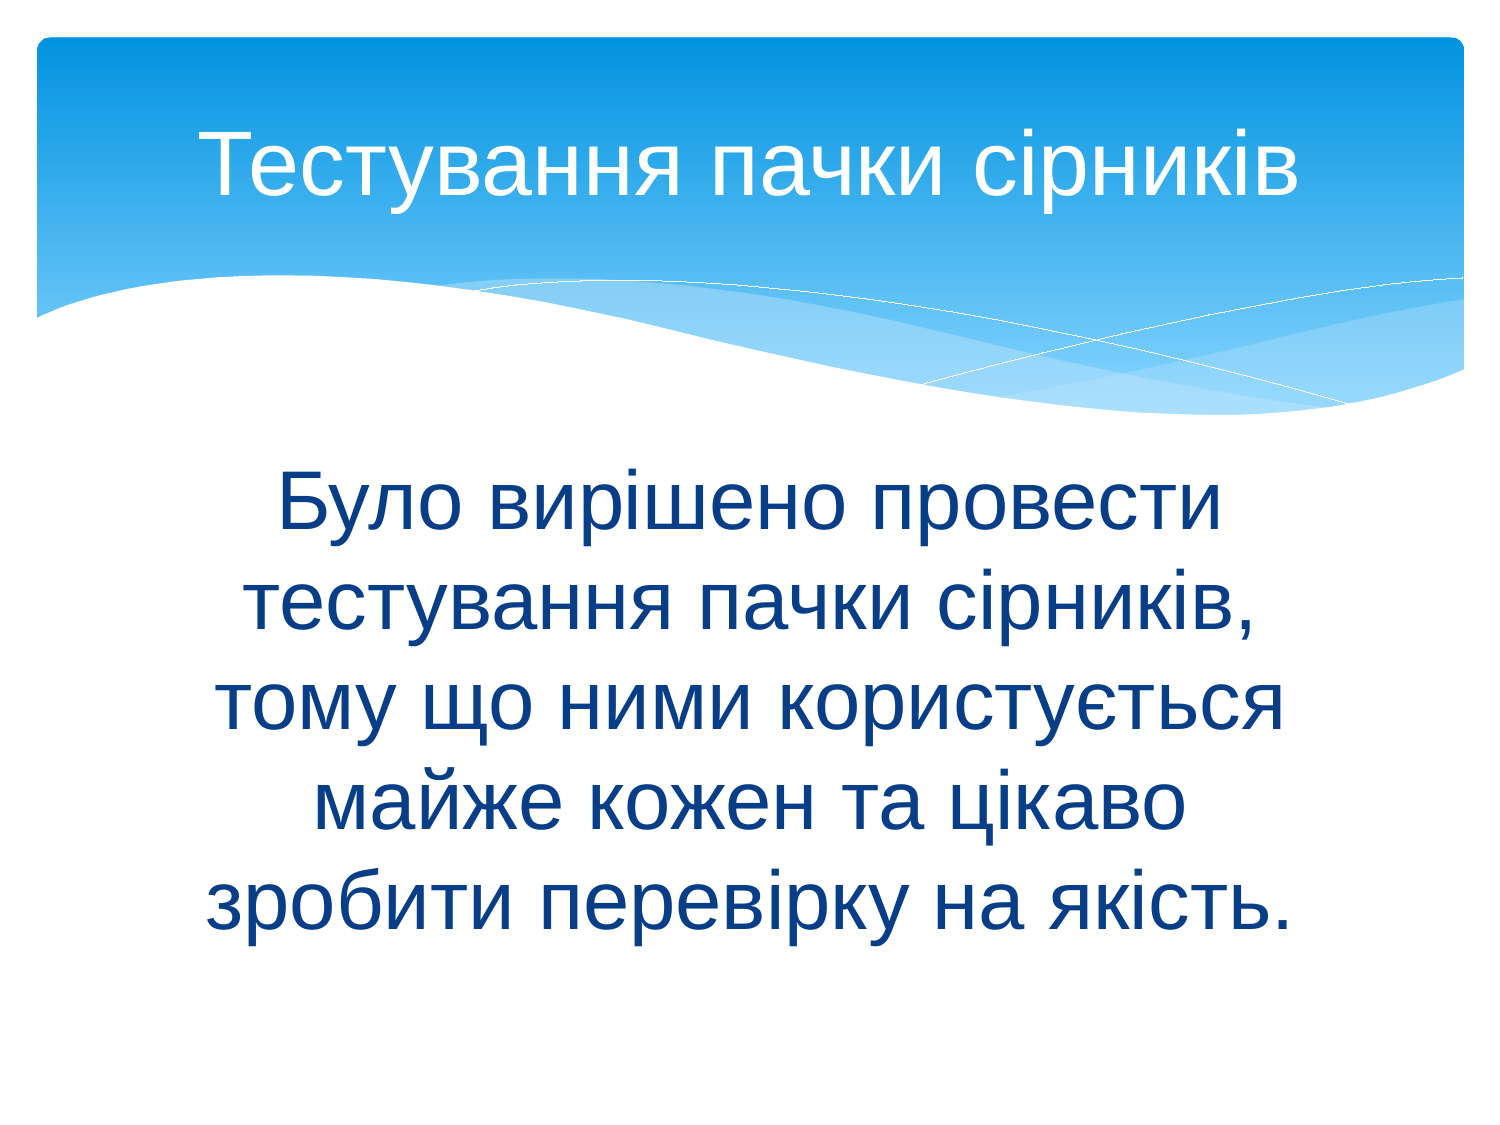

# Тестування пачки сірників
Було вирішено провести тестування пачки сірників, тому що ними користується майже кожен та цікаво зробити перевірку на якість.